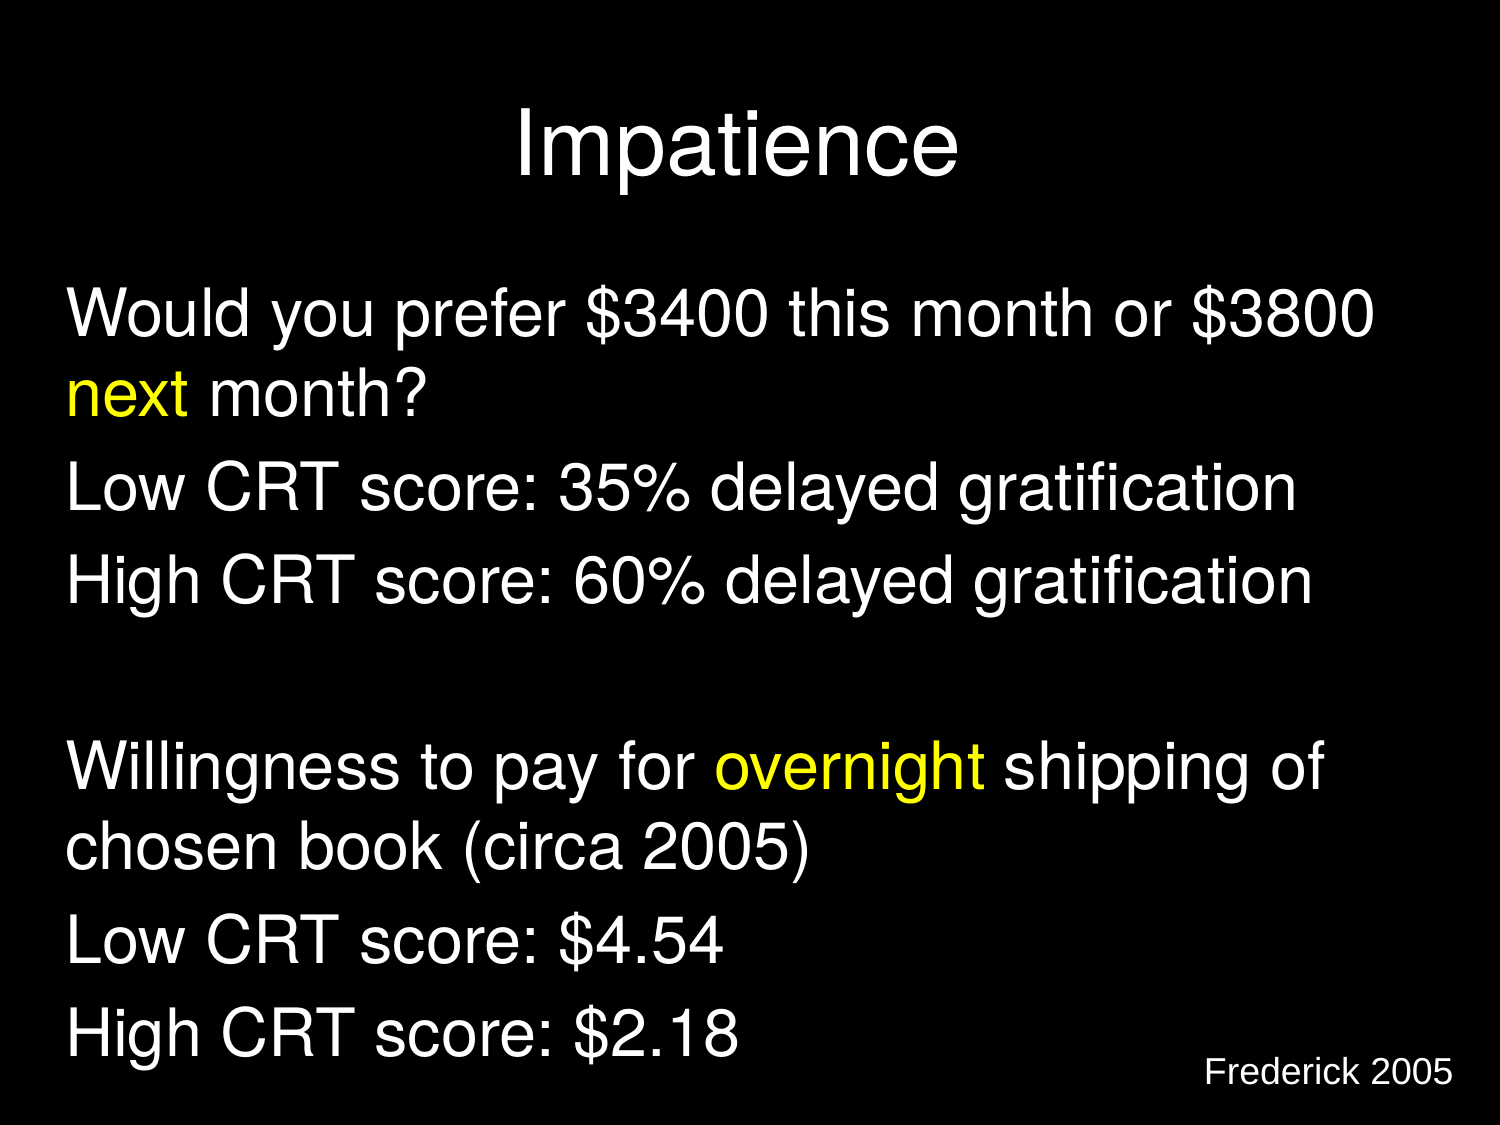

# Impatience
Would you prefer $3400 this month or $3800 next month?
Low CRT score: 35% delayed gratification
High CRT score: 60% delayed gratification

Willingness to pay for overnight shipping of chosen book (circa 2005)
Low CRT score: $4.54
High CRT score: $2.18

Frederick 2005